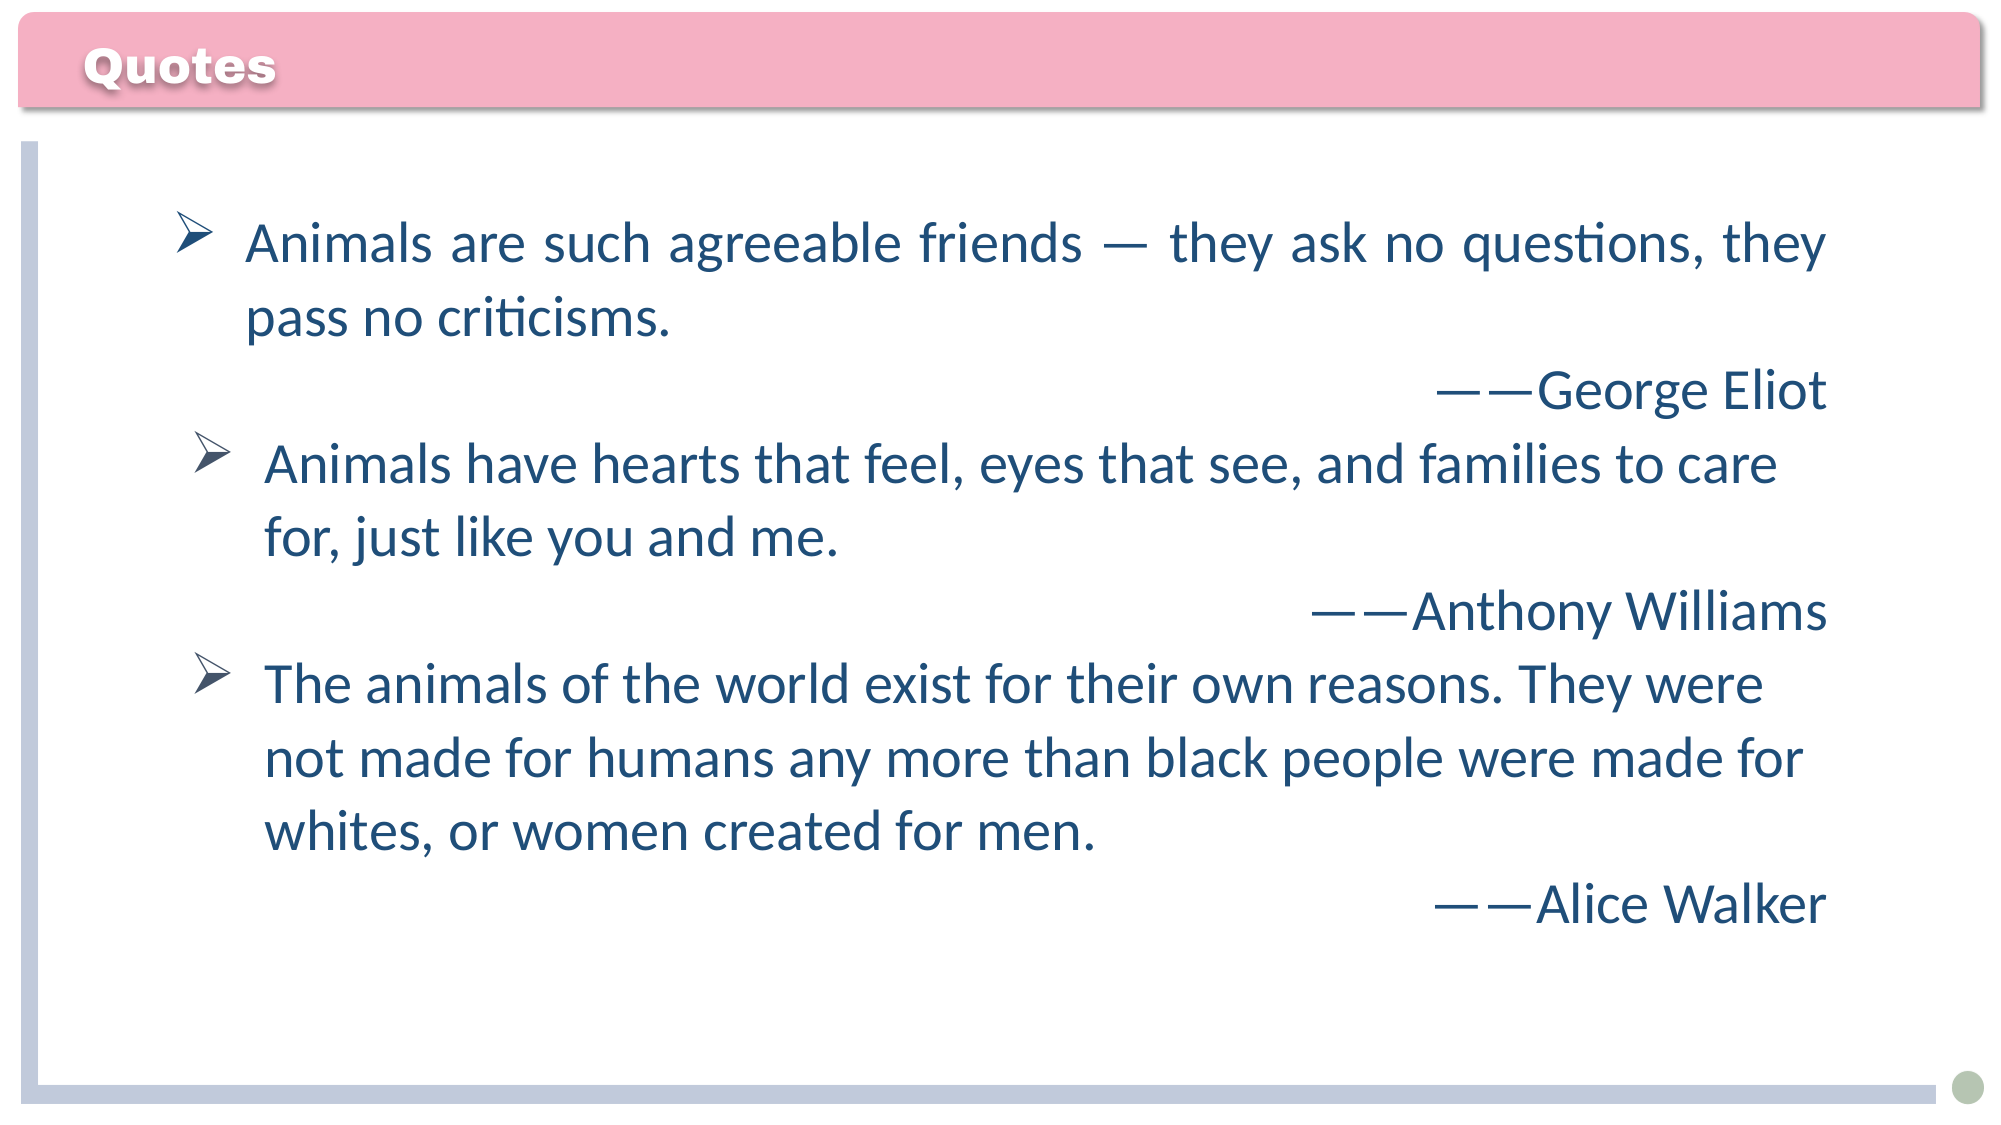

Quotes
Animals are such agreeable friends — they ask no questions, they pass no criticisms.
			——George Eliot
Animals have hearts that feel, eyes that see, and families to care for, just like you and me.
——Anthony Williams
The animals of the world exist for their own reasons. They were not made for humans any more than black people were made for whites, or women created for men.
——Alice Walker